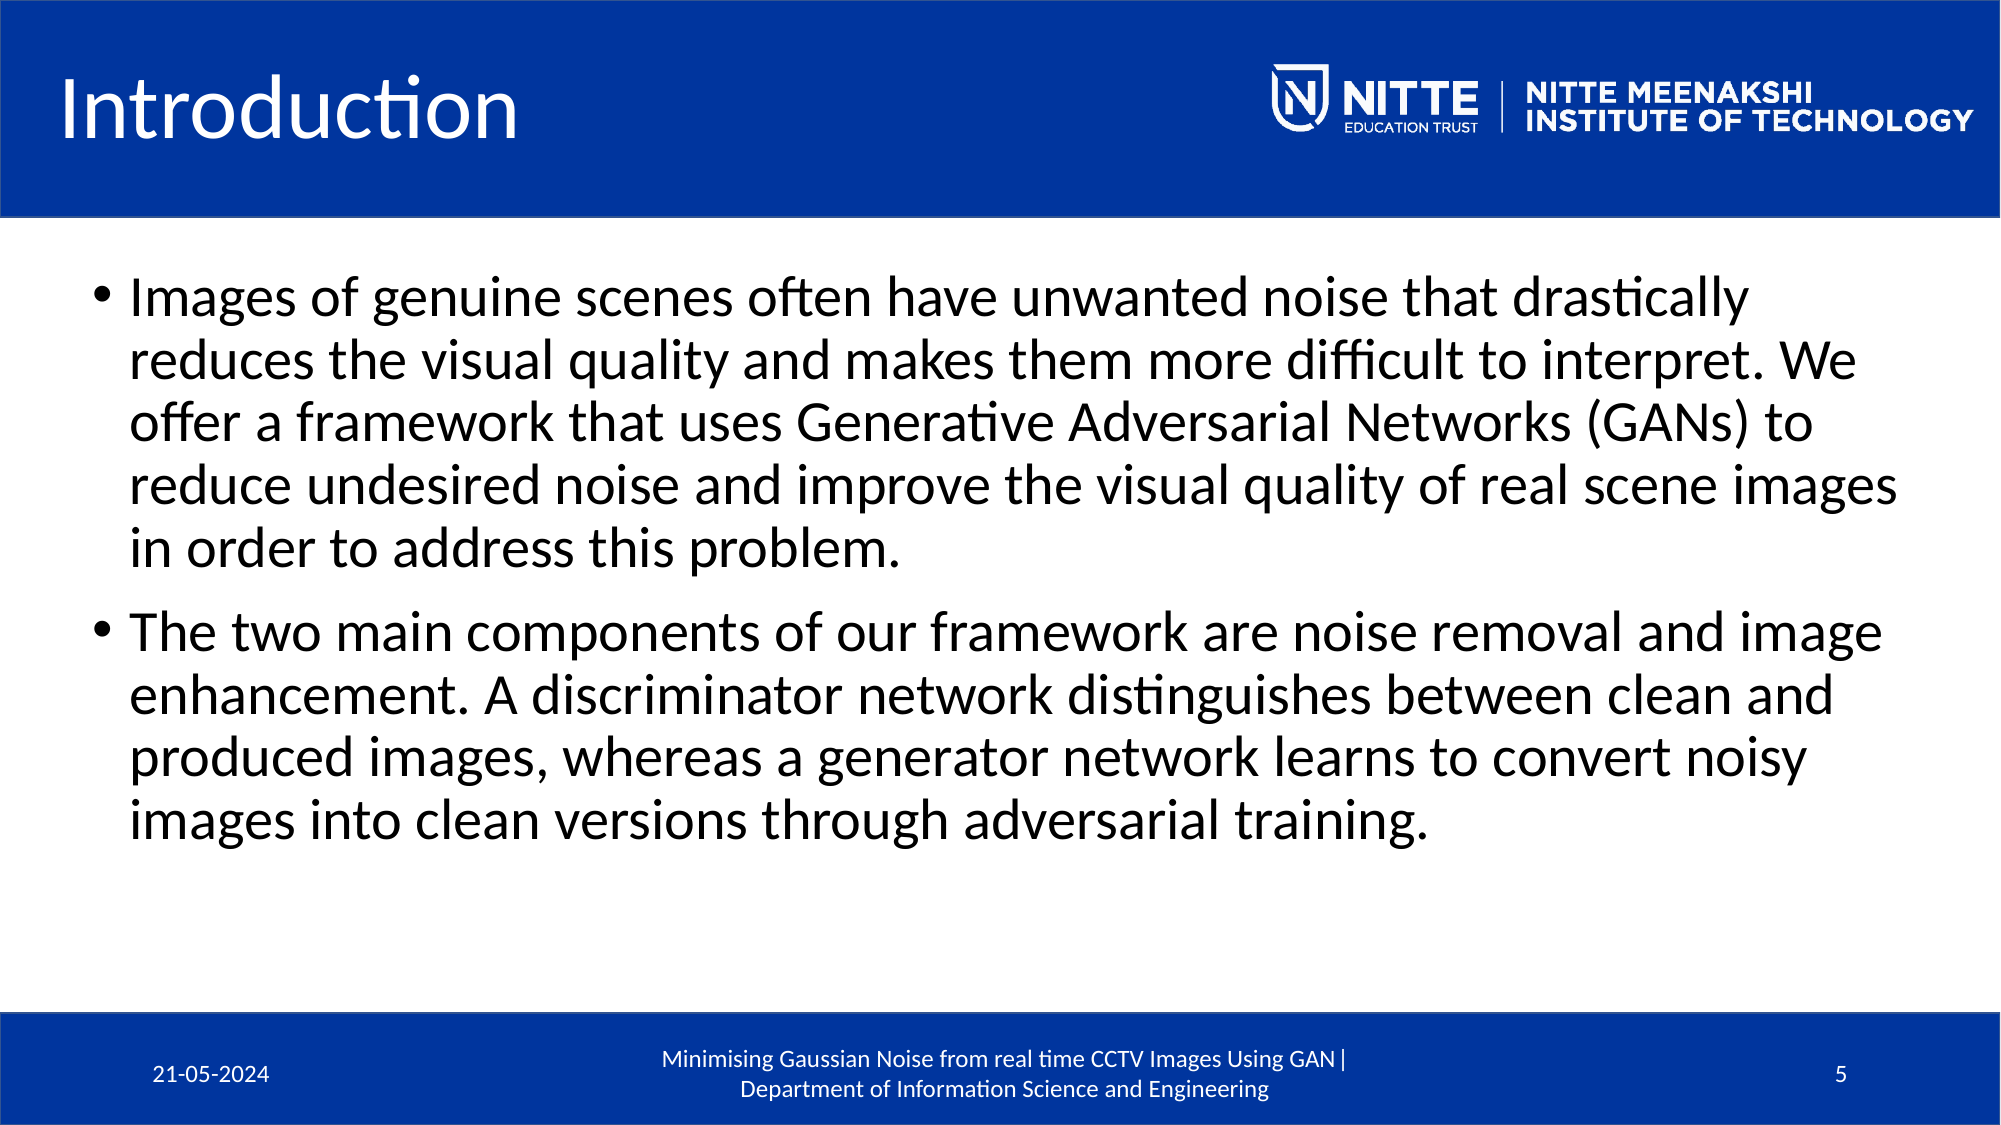

# Introduction
Images of genuine scenes often have unwanted noise that drastically reduces the visual quality and makes them more difficult to interpret. We offer a framework that uses Generative Adversarial Networks (GANs) to reduce undesired noise and improve the visual quality of real scene images in order to address this problem.
The two main components of our framework are noise removal and image enhancement. A discriminator network distinguishes between clean and produced images, whereas a generator network learns to convert noisy images into clean versions through adversarial training.

Minimising Gaussian Noise from real time CCTV Images Using GAN| Department of Information Science and Engineering
21-05-2024
5